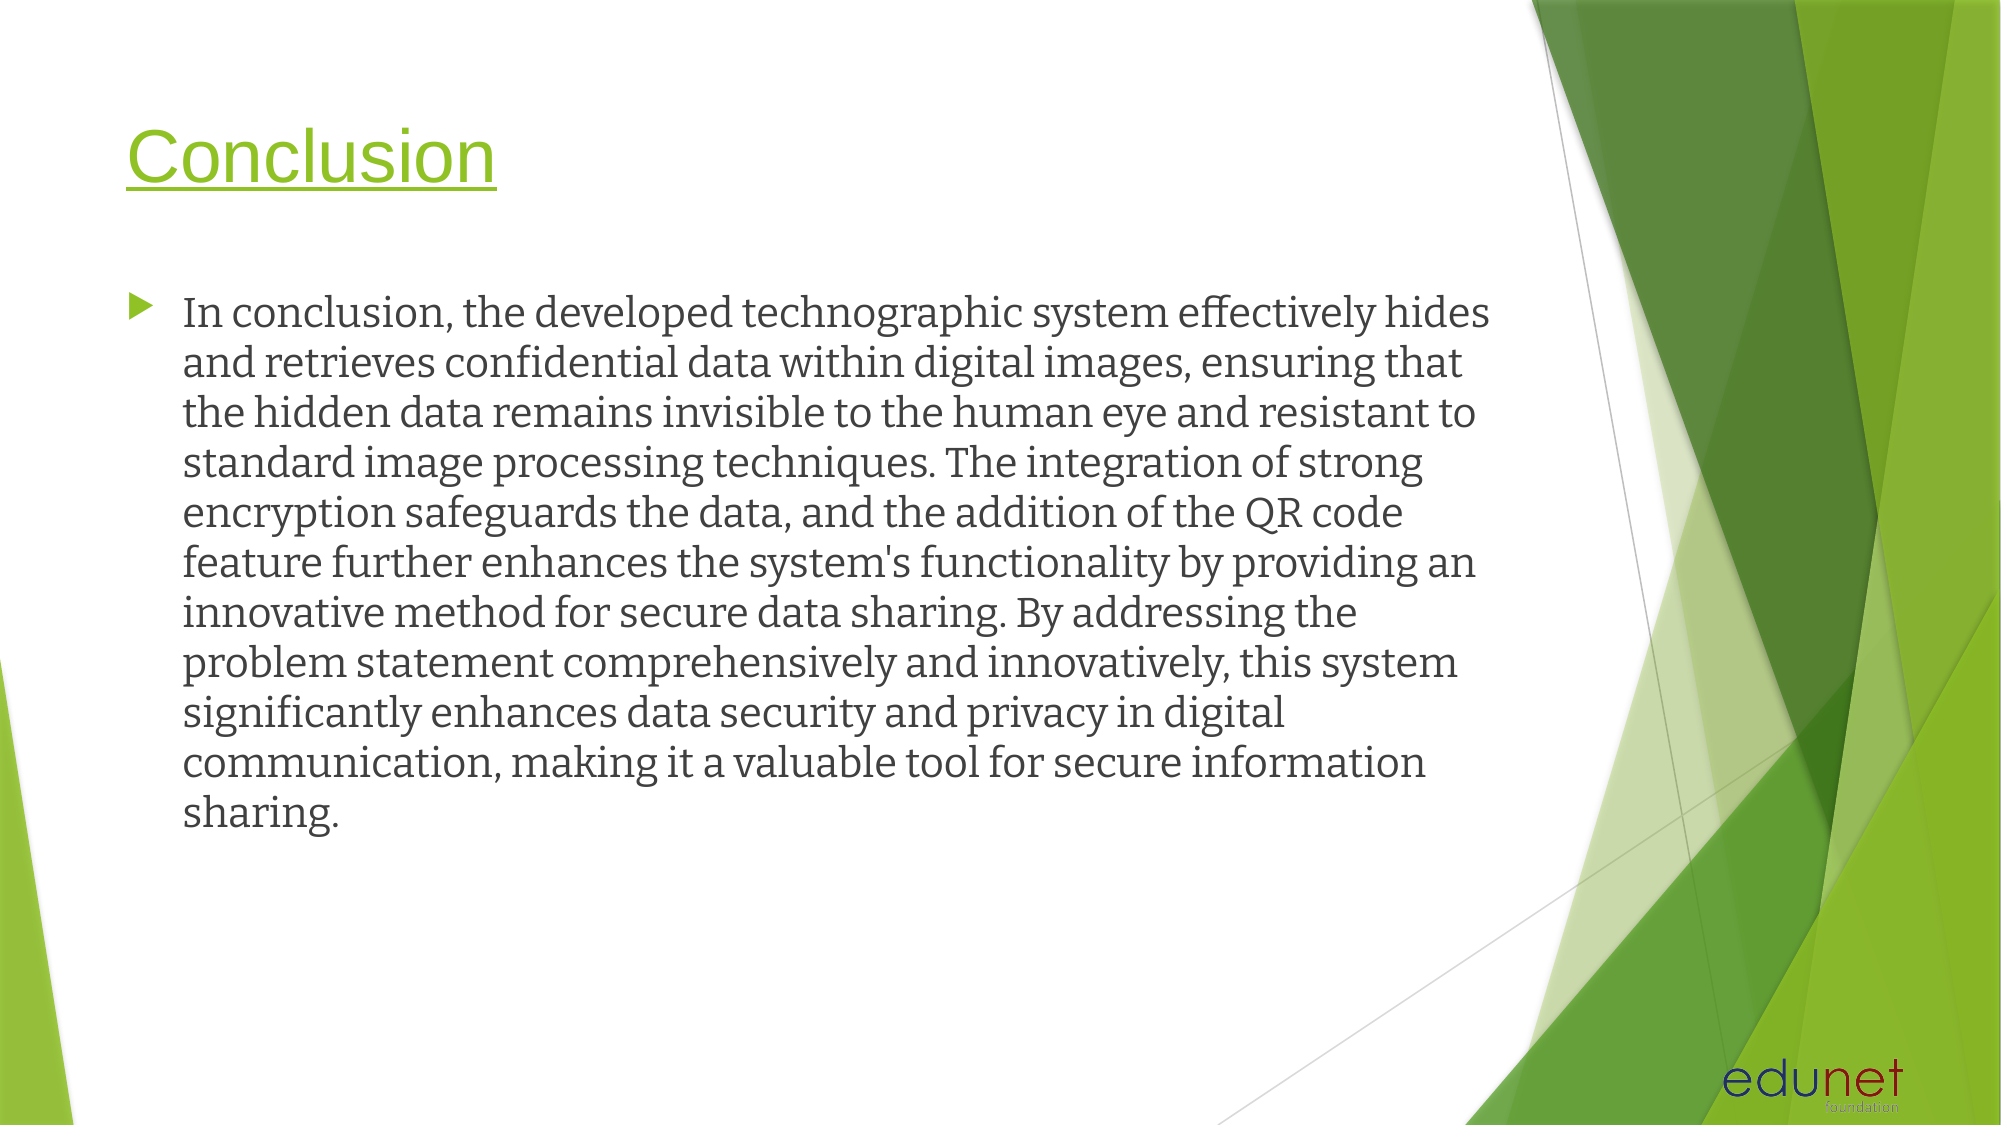

# Conclusion
In conclusion, the developed technographic system effectively hides and retrieves confidential data within digital images, ensuring that the hidden data remains invisible to the human eye and resistant to standard image processing techniques. The integration of strong encryption safeguards the data, and the addition of the QR code feature further enhances the system's functionality by providing an innovative method for secure data sharing. By addressing the problem statement comprehensively and innovatively, this system significantly enhances data security and privacy in digital communication, making it a valuable tool for secure information sharing.